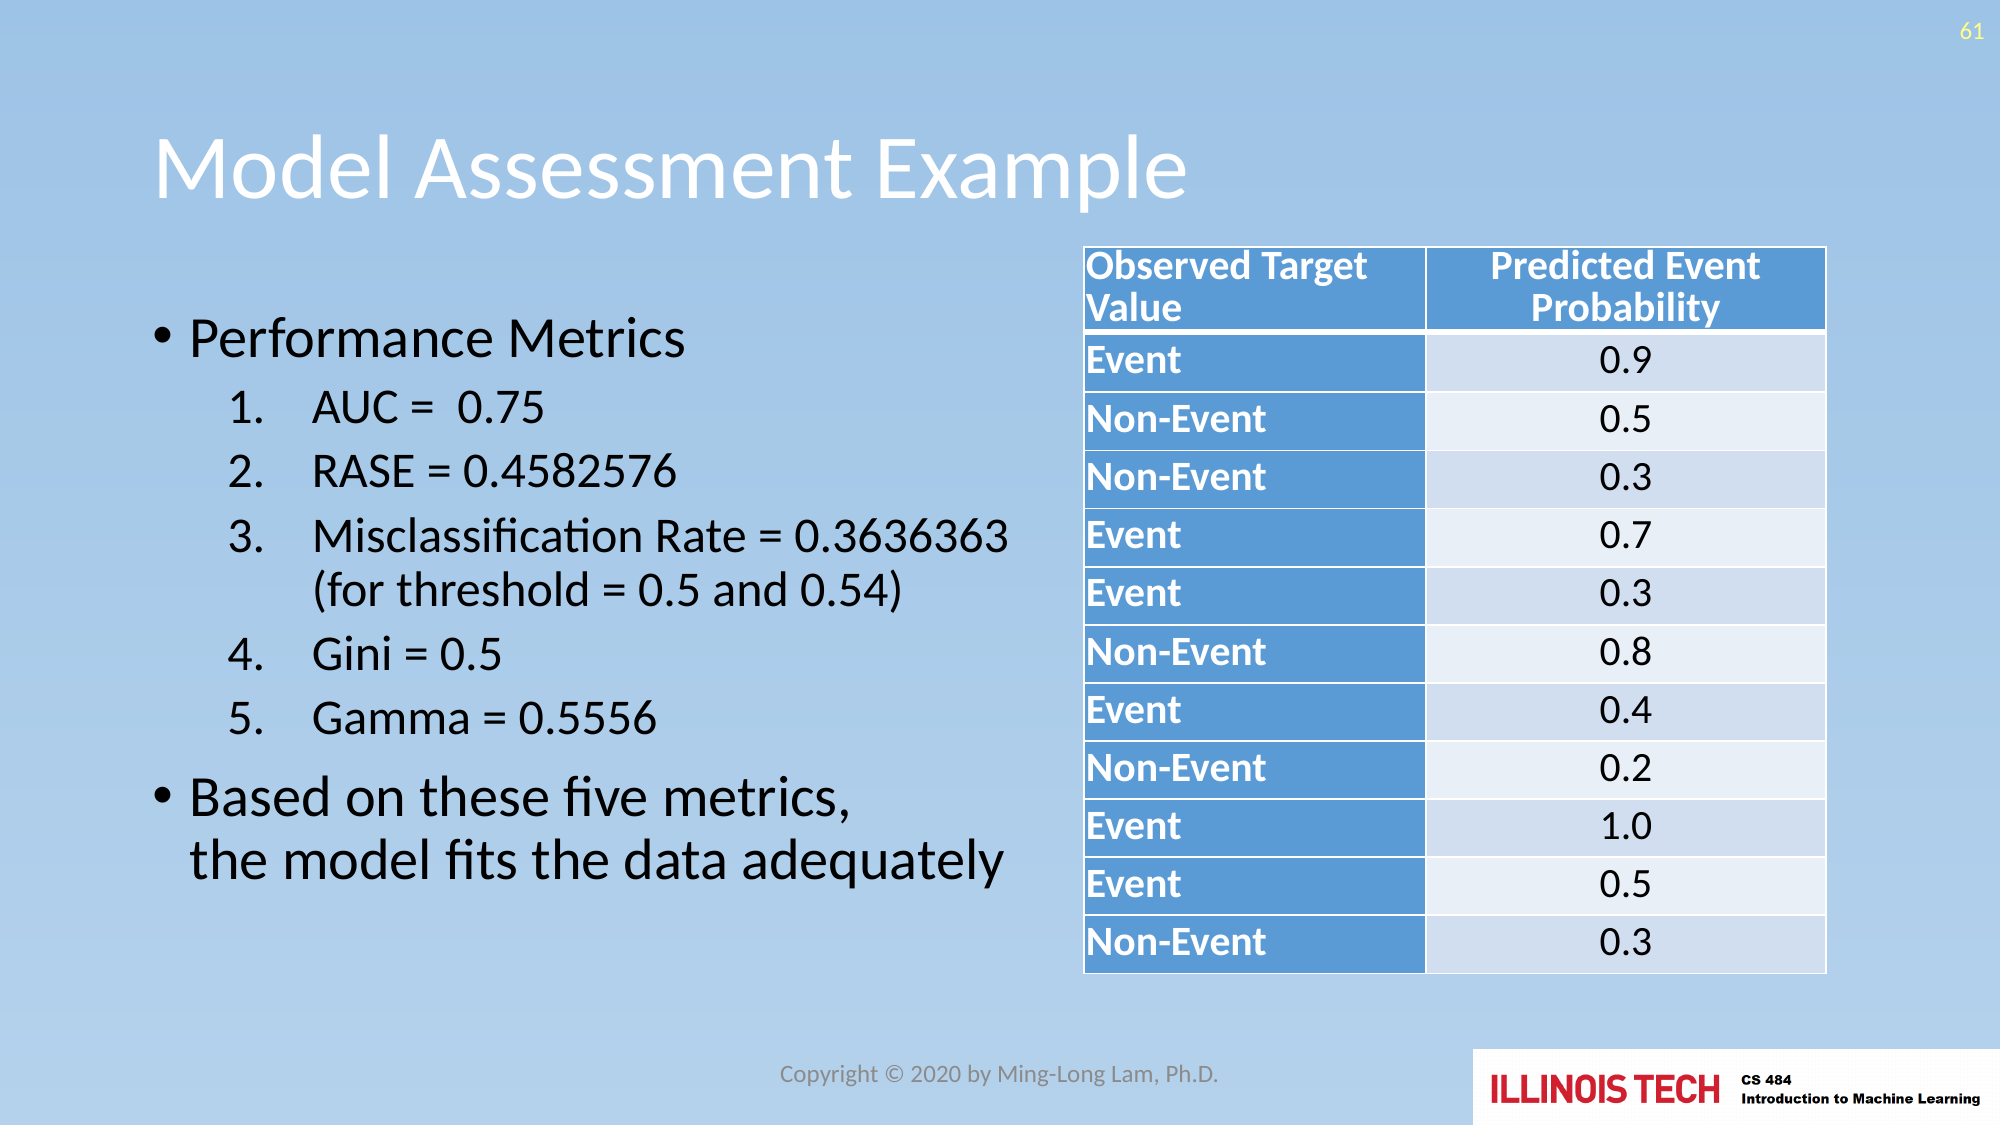

61
# Model Assessment Example
| Observed Target Value | Predicted Event Probability |
| --- | --- |
| Event | 0.9 |
| Non-Event | 0.5 |
| Non-Event | 0.3 |
| Event | 0.7 |
| Event | 0.3 |
| Non-Event | 0.8 |
| Event | 0.4 |
| Non-Event | 0.2 |
| Event | 1.0 |
| Event | 0.5 |
| Non-Event | 0.3 |
Performance Metrics
AUC =  0.75
RASE = 0.4582576
Misclassification Rate = 0.3636363 (for threshold = 0.5 and 0.54)
Gini = 0.5
Gamma = 0.5556
Based on these five metrics,
the model fits the data adequately

Copyright © 2020 by Ming-Long Lam, Ph.D.